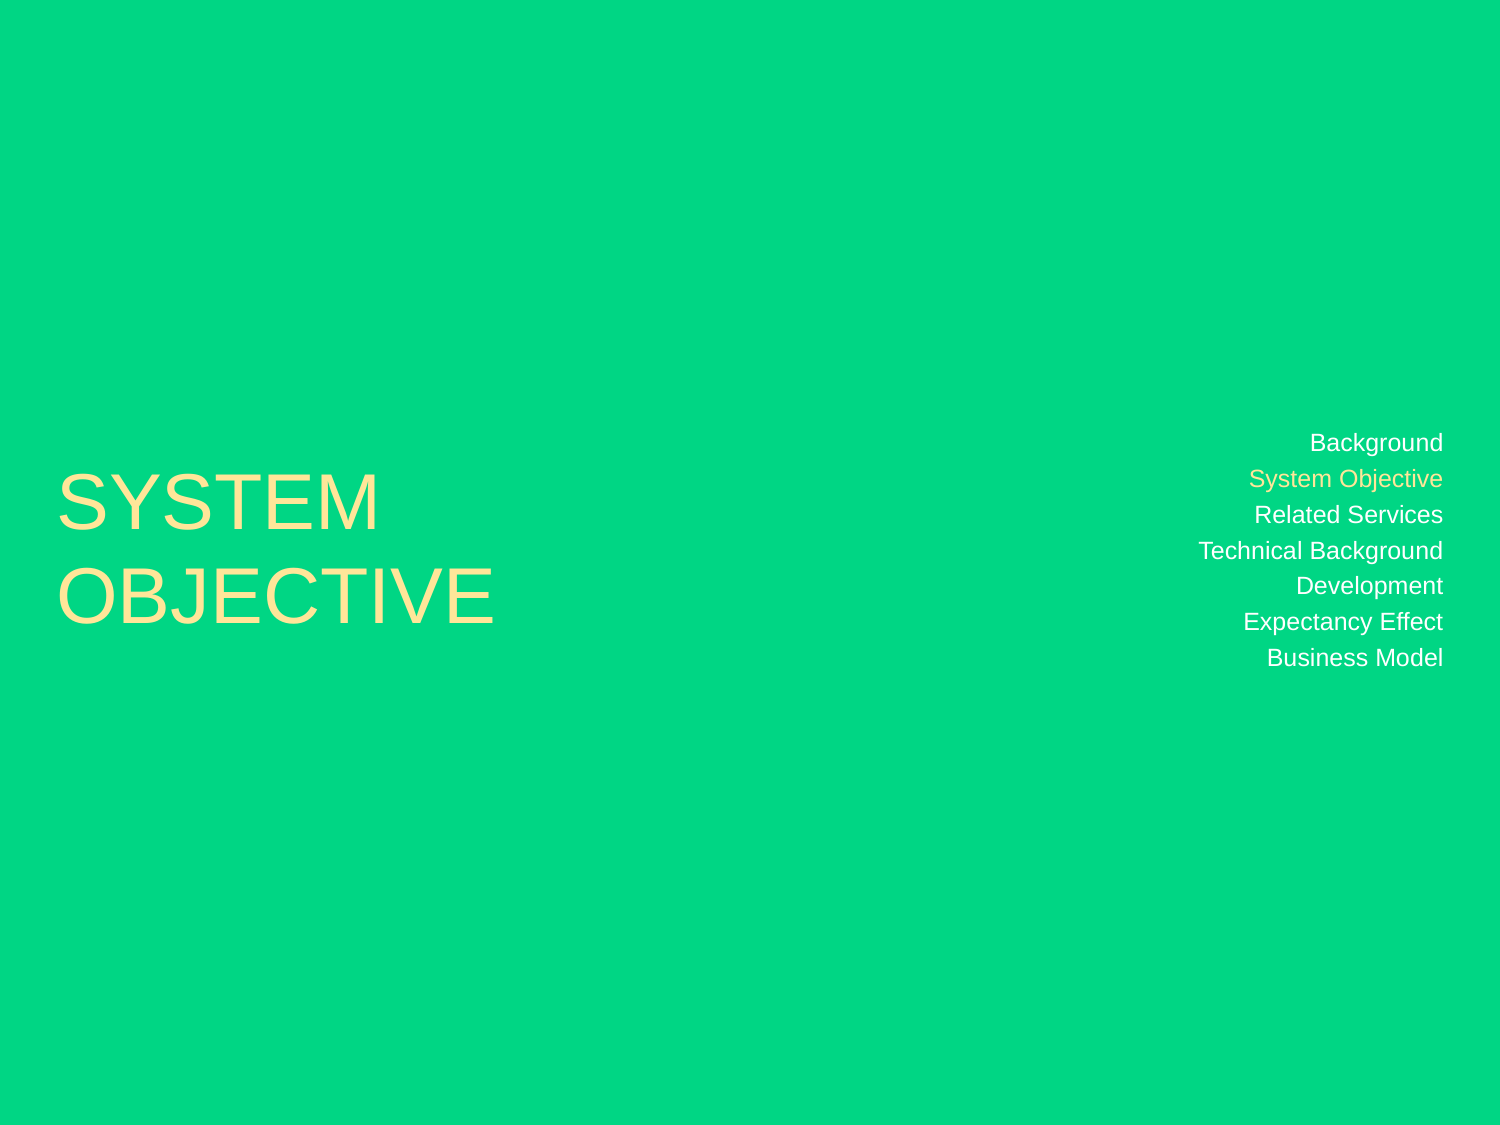

Background
System Objective
Related Services
Technical Background
Development
Expectancy Effect
Business Model
SYSTEM
OBJECTIVE